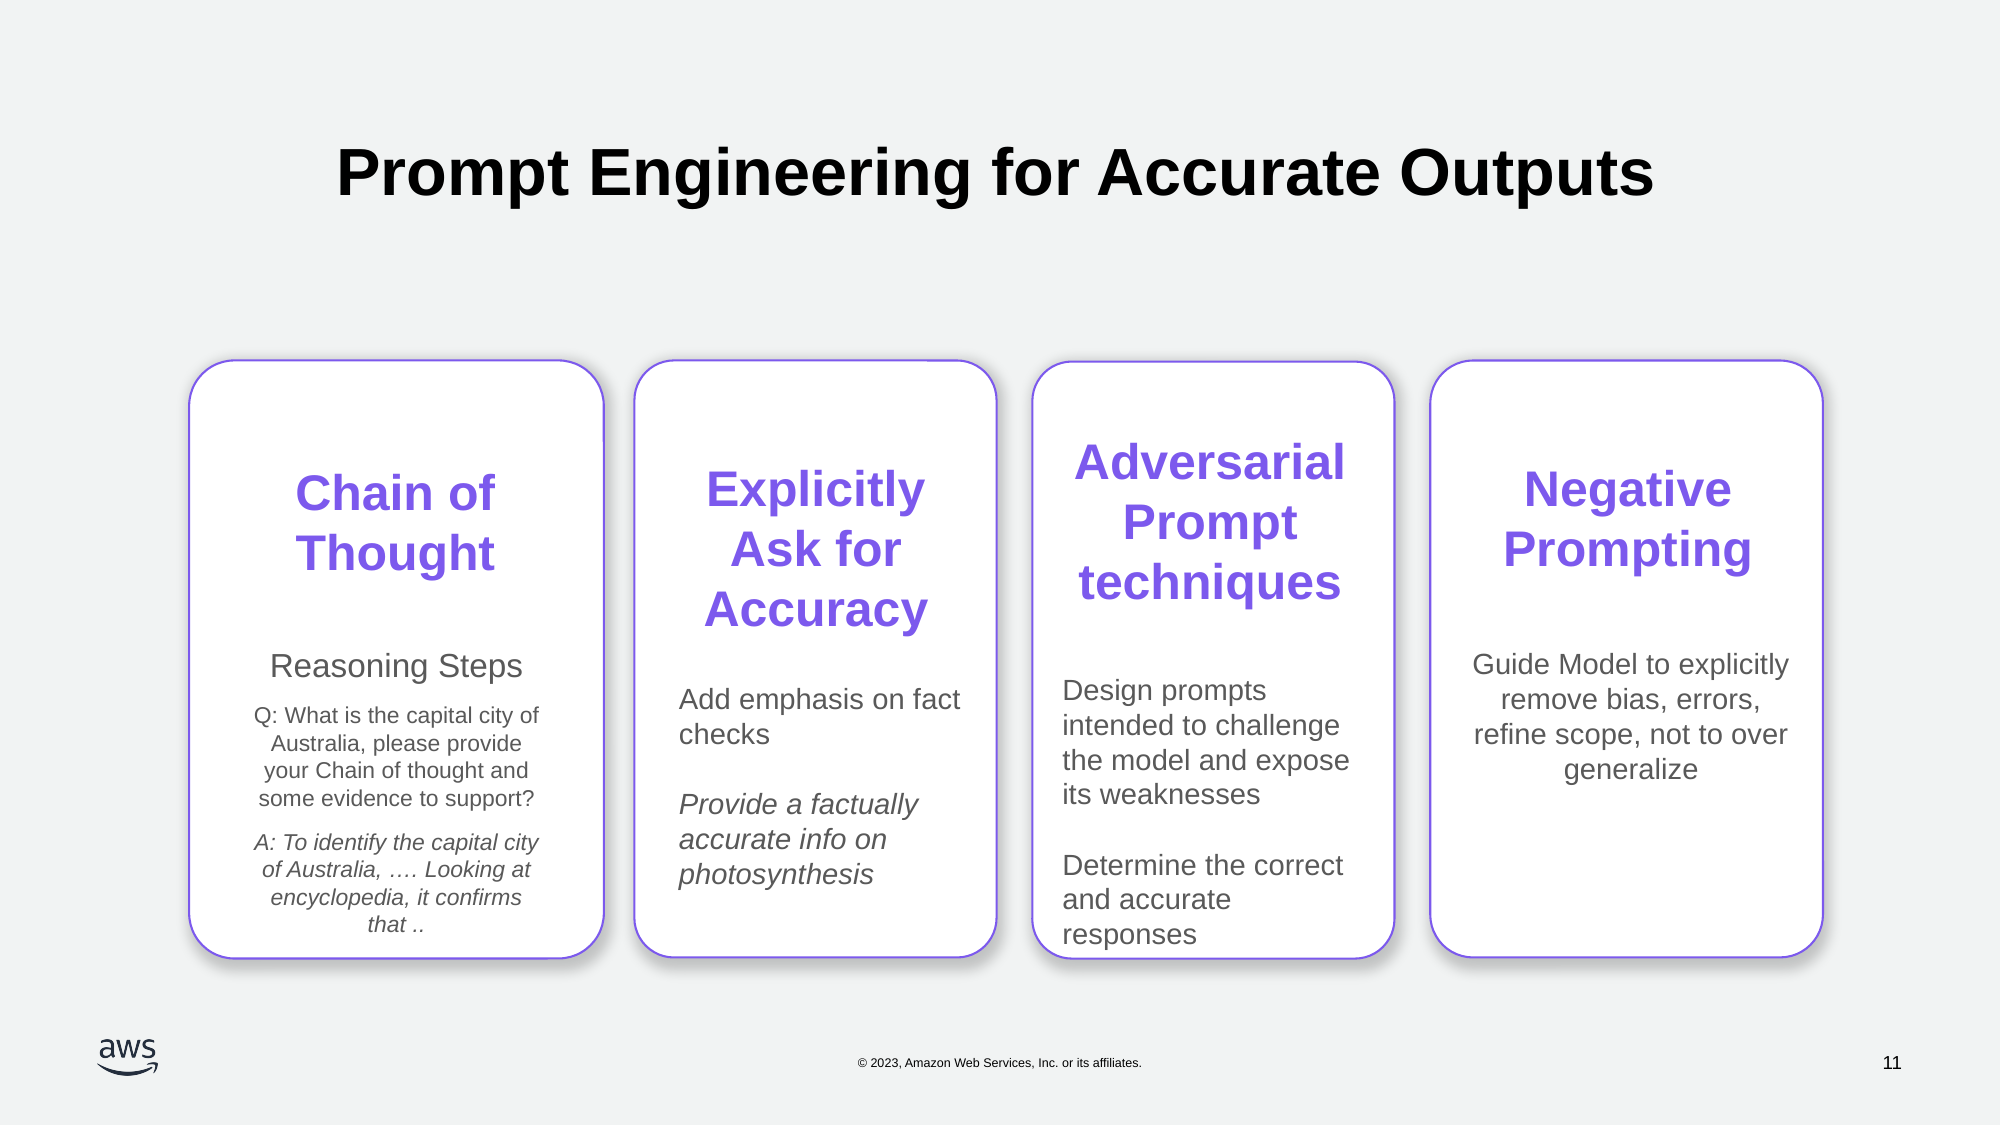

# Prompt Engineering for Accurate Outputs

Adversarial Prompt techniques
Negative Prompting
Explicitly Ask for Accuracy
Chain of Thought
Reasoning Steps
Q: What is the capital city of Australia, please provide your Chain of thought and some evidence to support?
A: To identify the capital city of Australia, …. Looking at encyclopedia, it confirms that ..
Guide Model to explicitly remove bias, errors, refine scope, not to over generalize
Design prompts intended to challenge the model and expose its weaknesses

Determine the correct and accurate responses
Add emphasis on fact checks

Provide a factually accurate info on photosynthesis

11